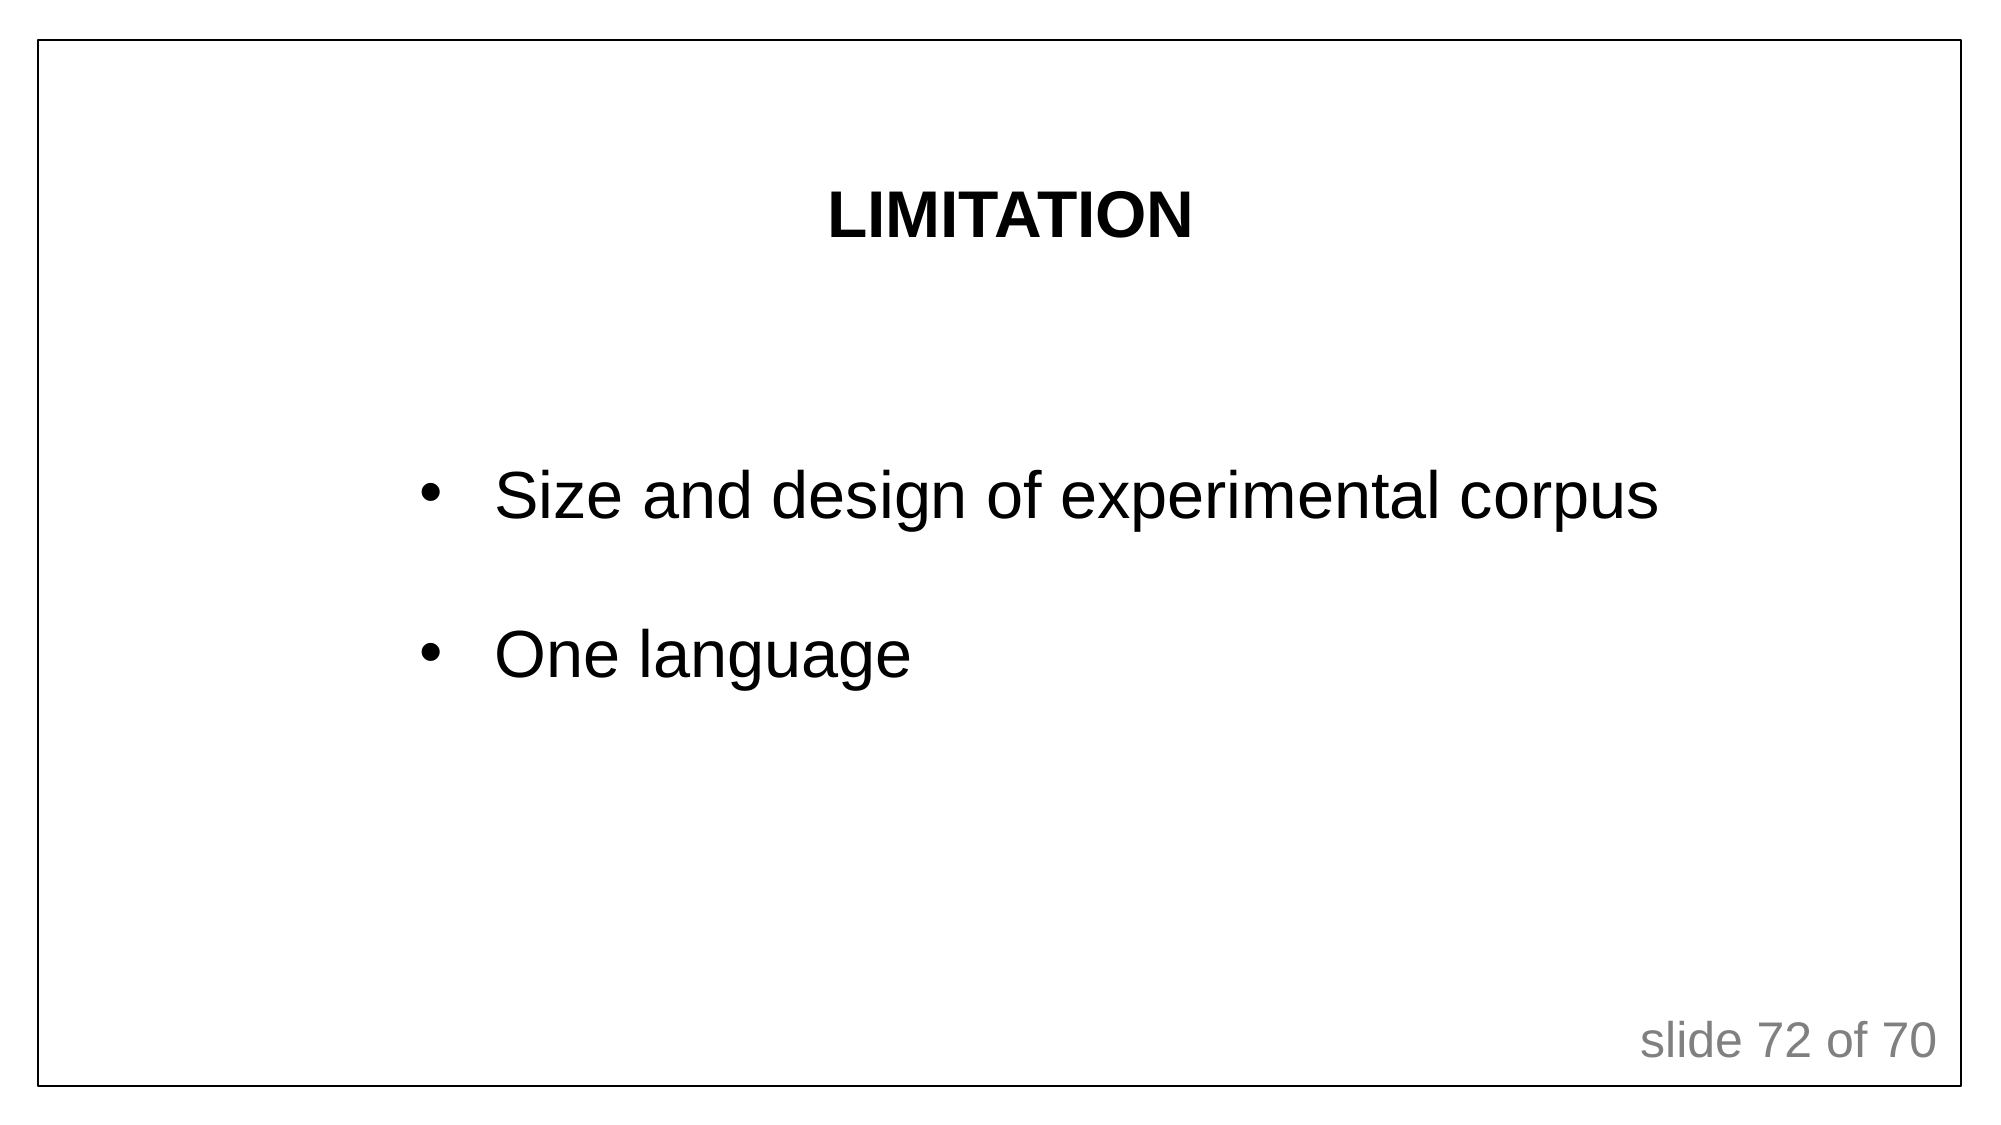

LIMITATION
Size and design of experimental corpus
One language